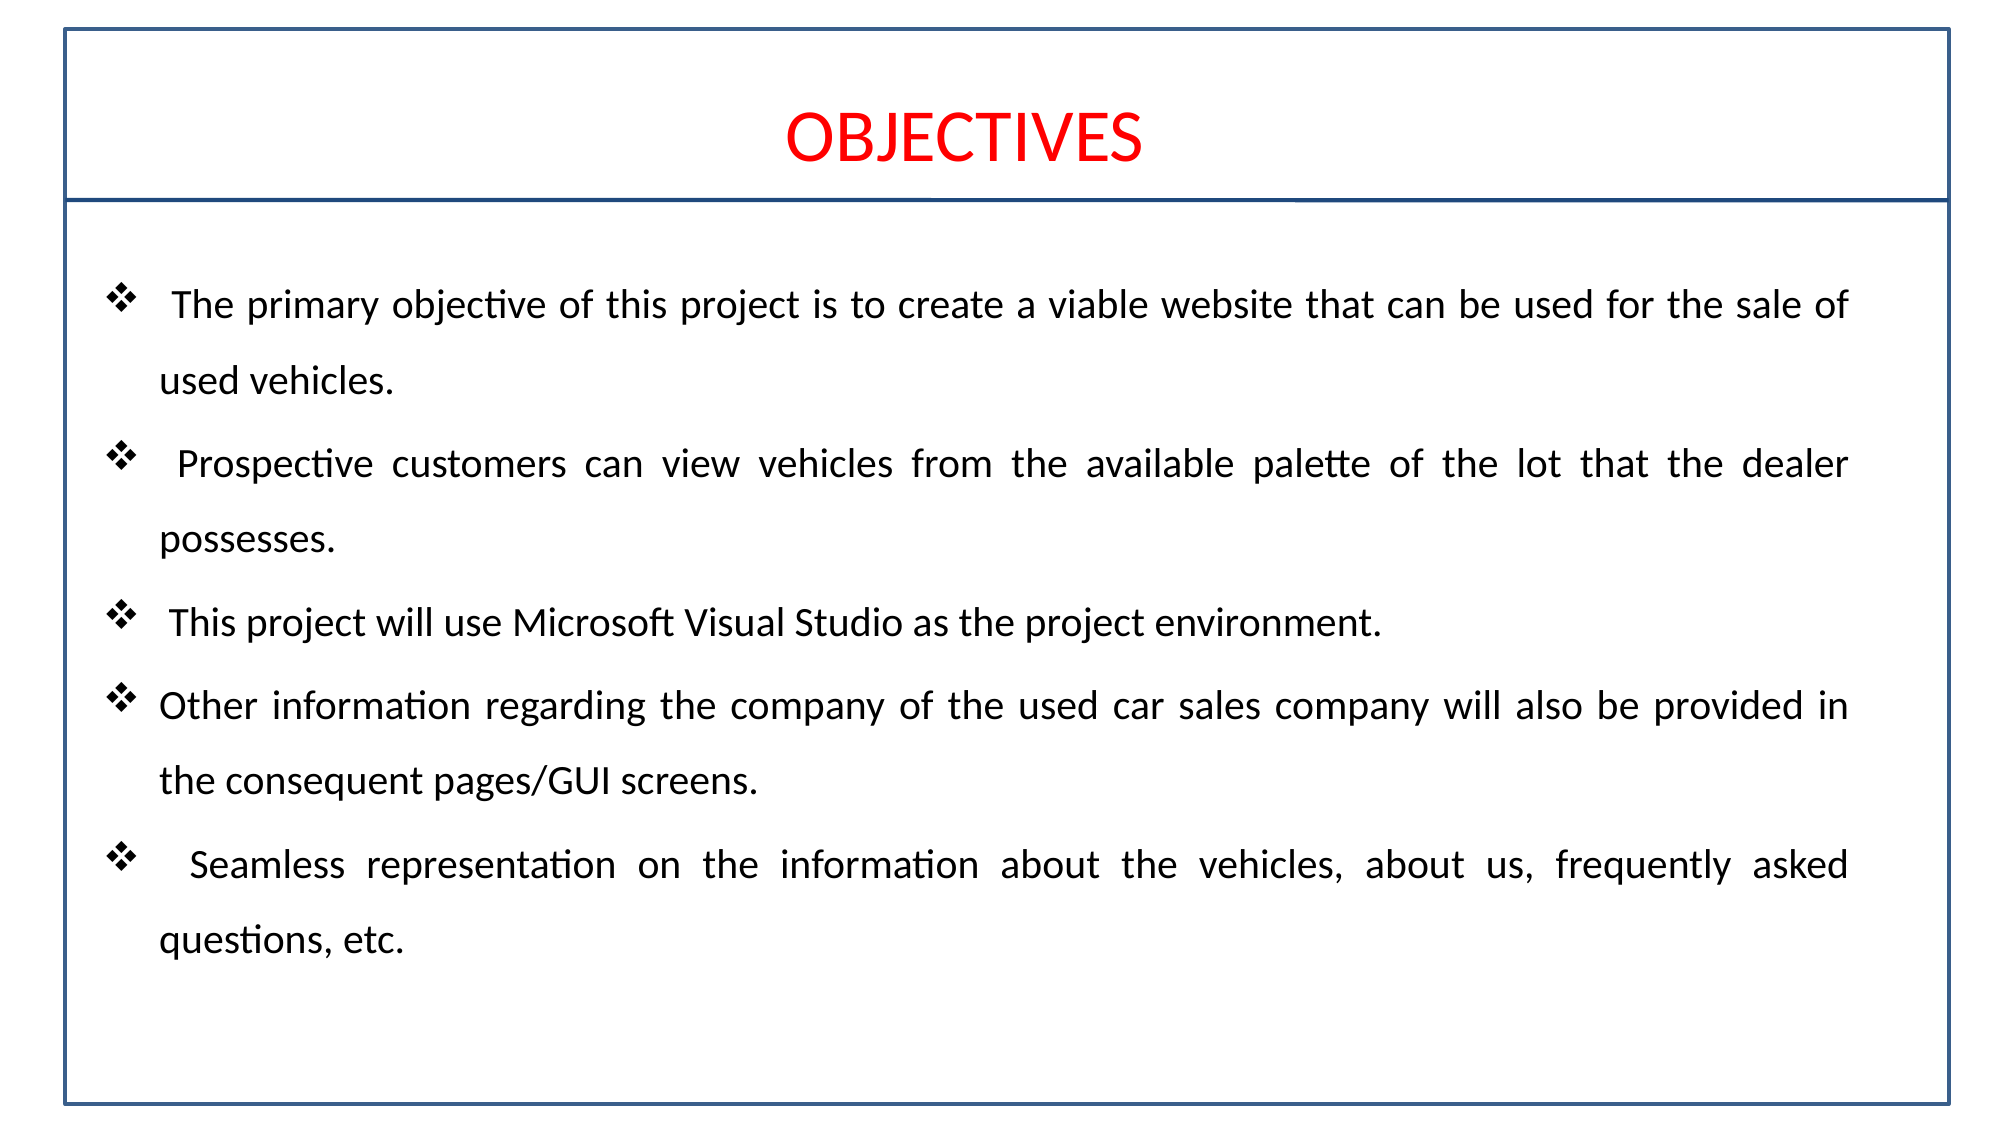

# OBJECTIVES
 The primary objective of this project is to create a viable website that can be used for the sale of used vehicles.
 Prospective customers can view vehicles from the available palette of the lot that the dealer possesses.
 This project will use Microsoft Visual Studio as the project environment.
Other information regarding the company of the used car sales company will also be provided in the consequent pages/GUI screens.
  Seamless representation on the information about the vehicles, about us, frequently asked questions, etc.